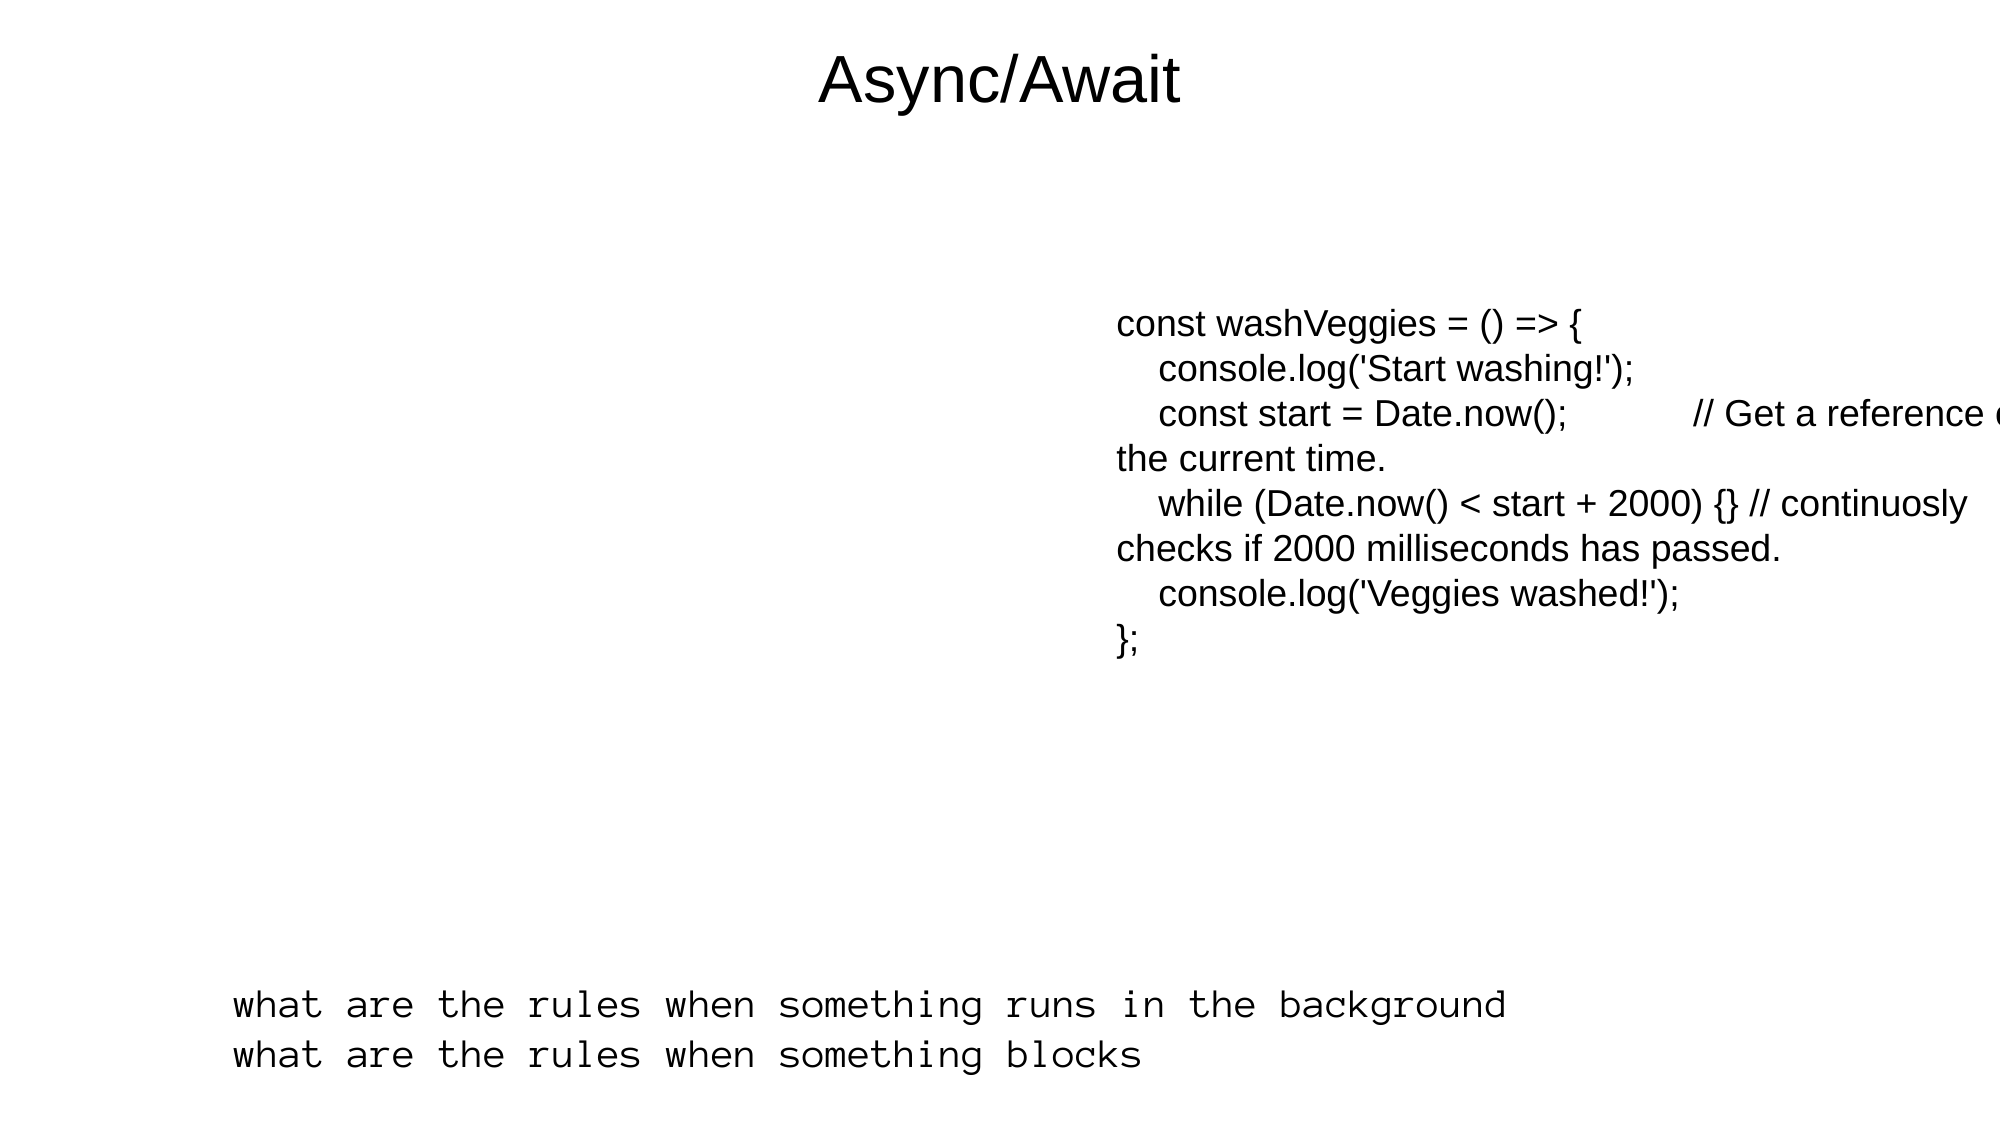

# Async/Await
const washVeggies = () => {
    console.log('Start washing!');
    const start = Date.now();            // Get a reference of the current time.
    while (Date.now() < start + 2000) {} // continuosly checks if 2000 milliseconds has passed.
    console.log('Veggies washed!');
};
what are the rules when something runs in the background
what are the rules when something blocks